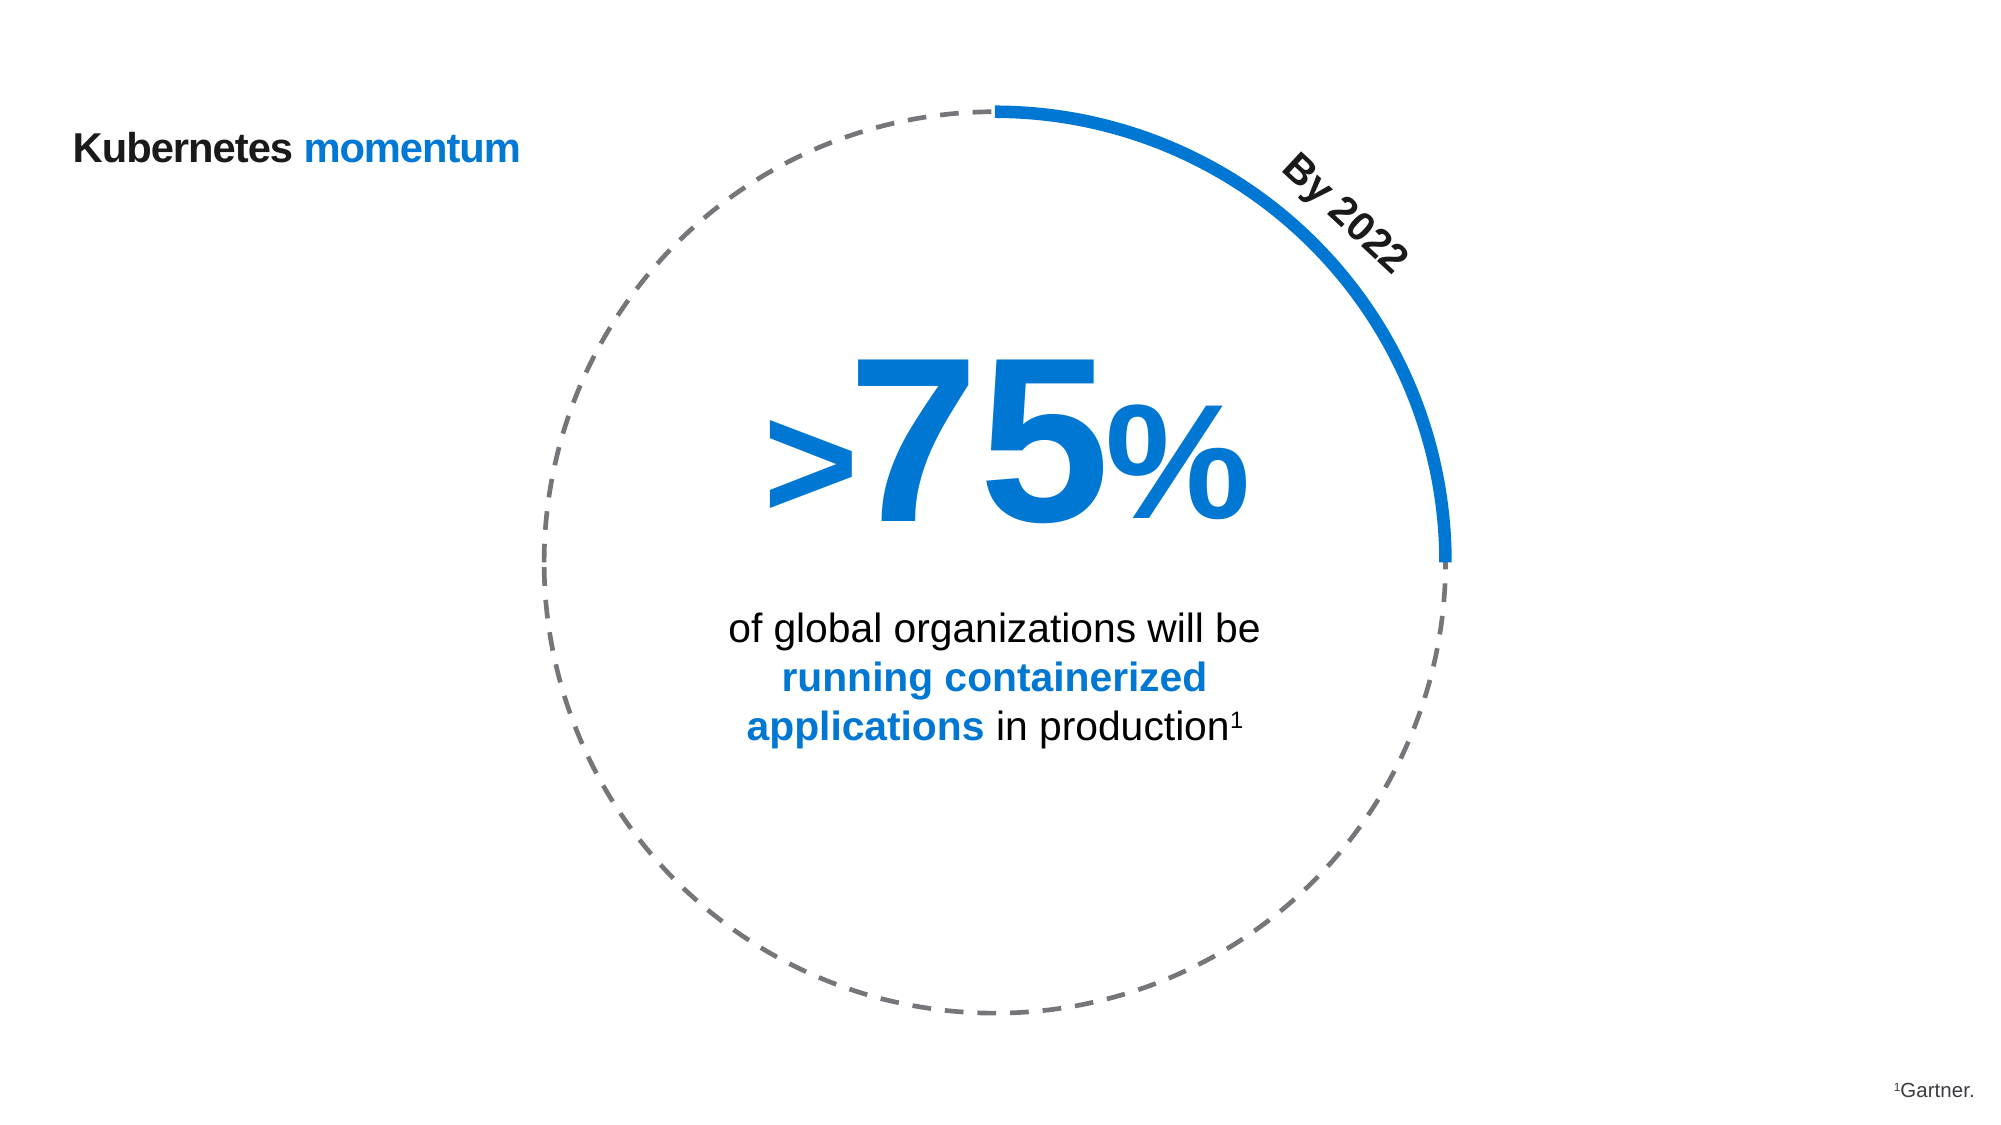

# Kubernetes momentum

By 2022
75
>
%
of global organizations will be running containerized applications in production1
1Gartner.